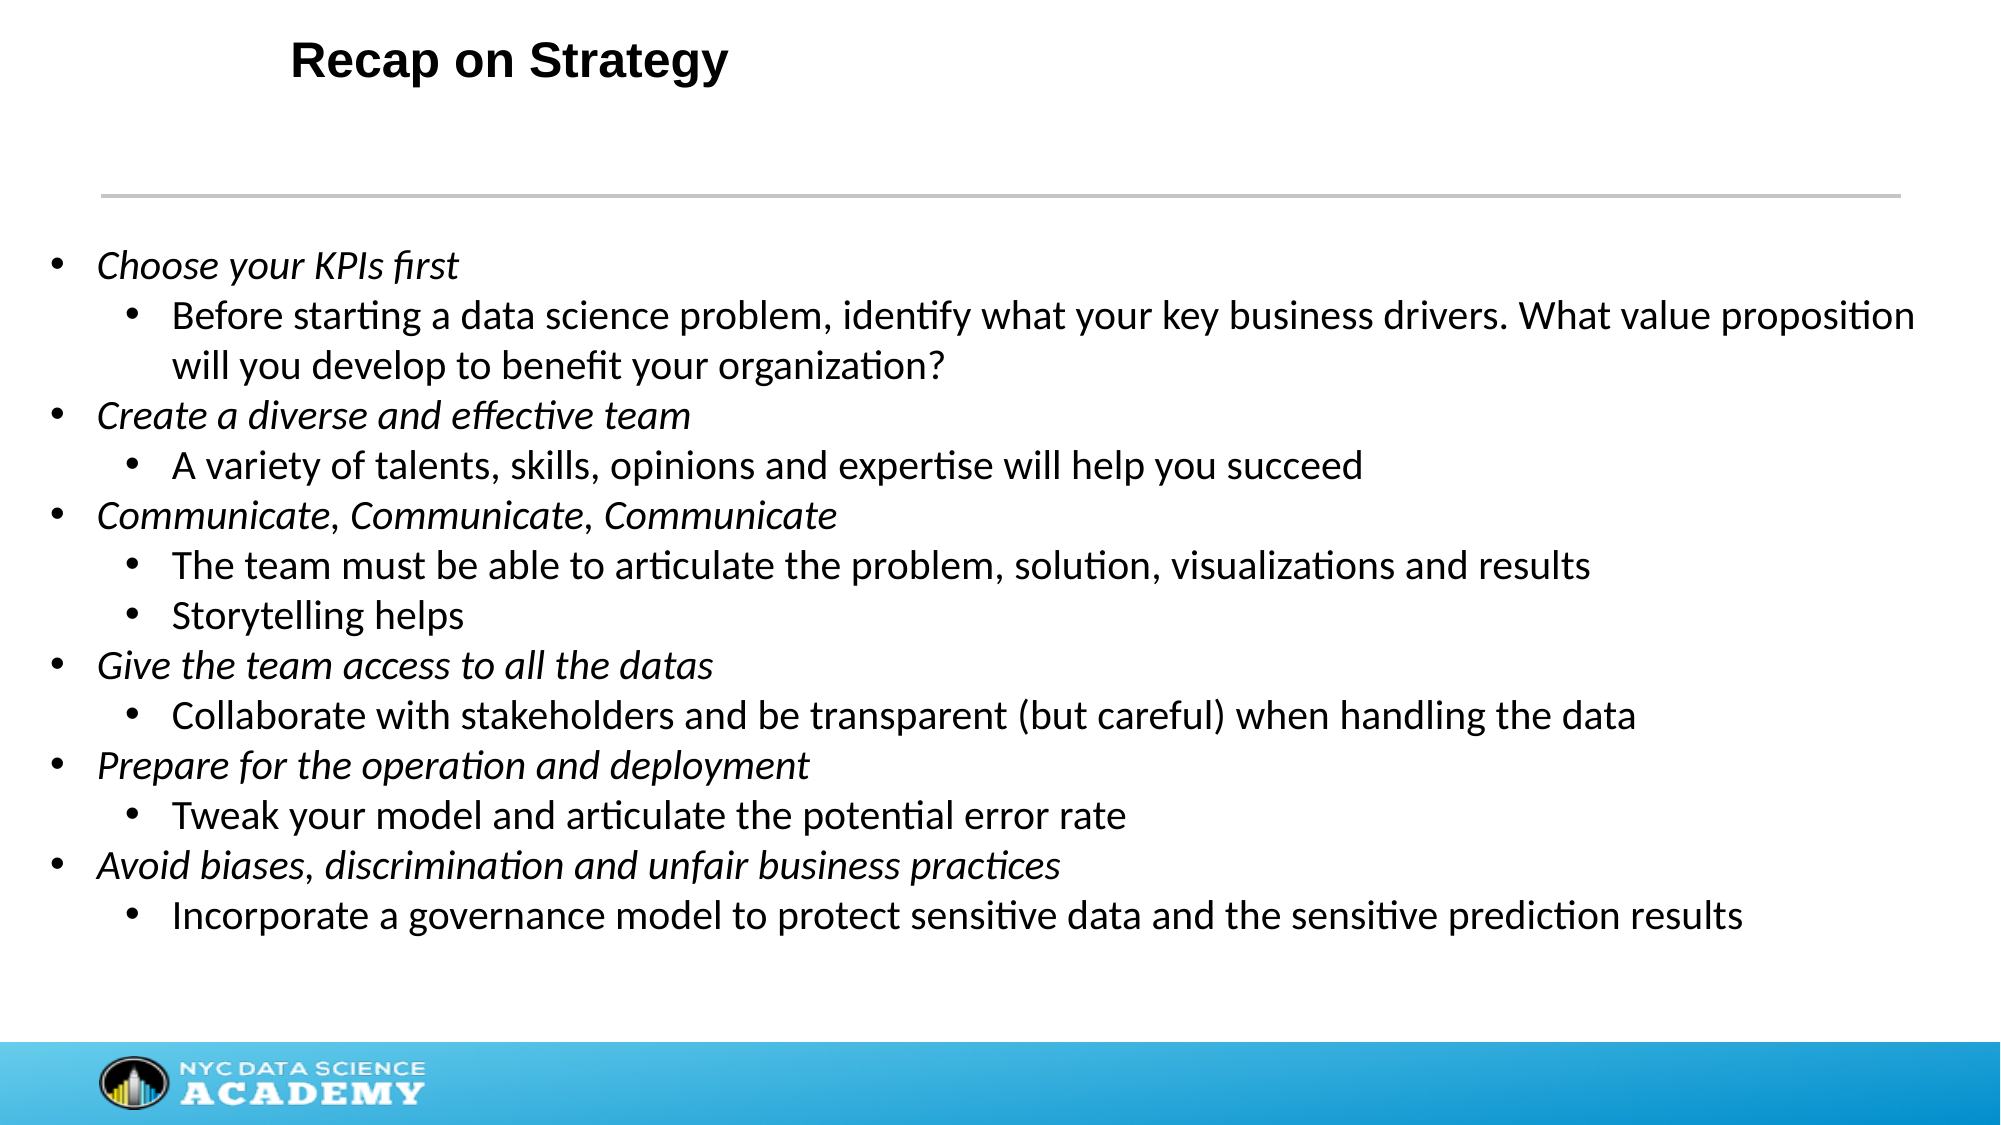

Recap on Strategy
Choose your KPIs first
Before starting a data science problem, identify what your key business drivers. What value proposition will you develop to benefit your organization?
Create a diverse and effective team
A variety of talents, skills, opinions and expertise will help you succeed
Communicate, Communicate, Communicate
The team must be able to articulate the problem, solution, visualizations and results
Storytelling helps
Give the team access to all the datas
Collaborate with stakeholders and be transparent (but careful) when handling the data
Prepare for the operation and deployment
Tweak your model and articulate the potential error rate
Avoid biases, discrimination and unfair business practices
Incorporate a governance model to protect sensitive data and the sensitive prediction results